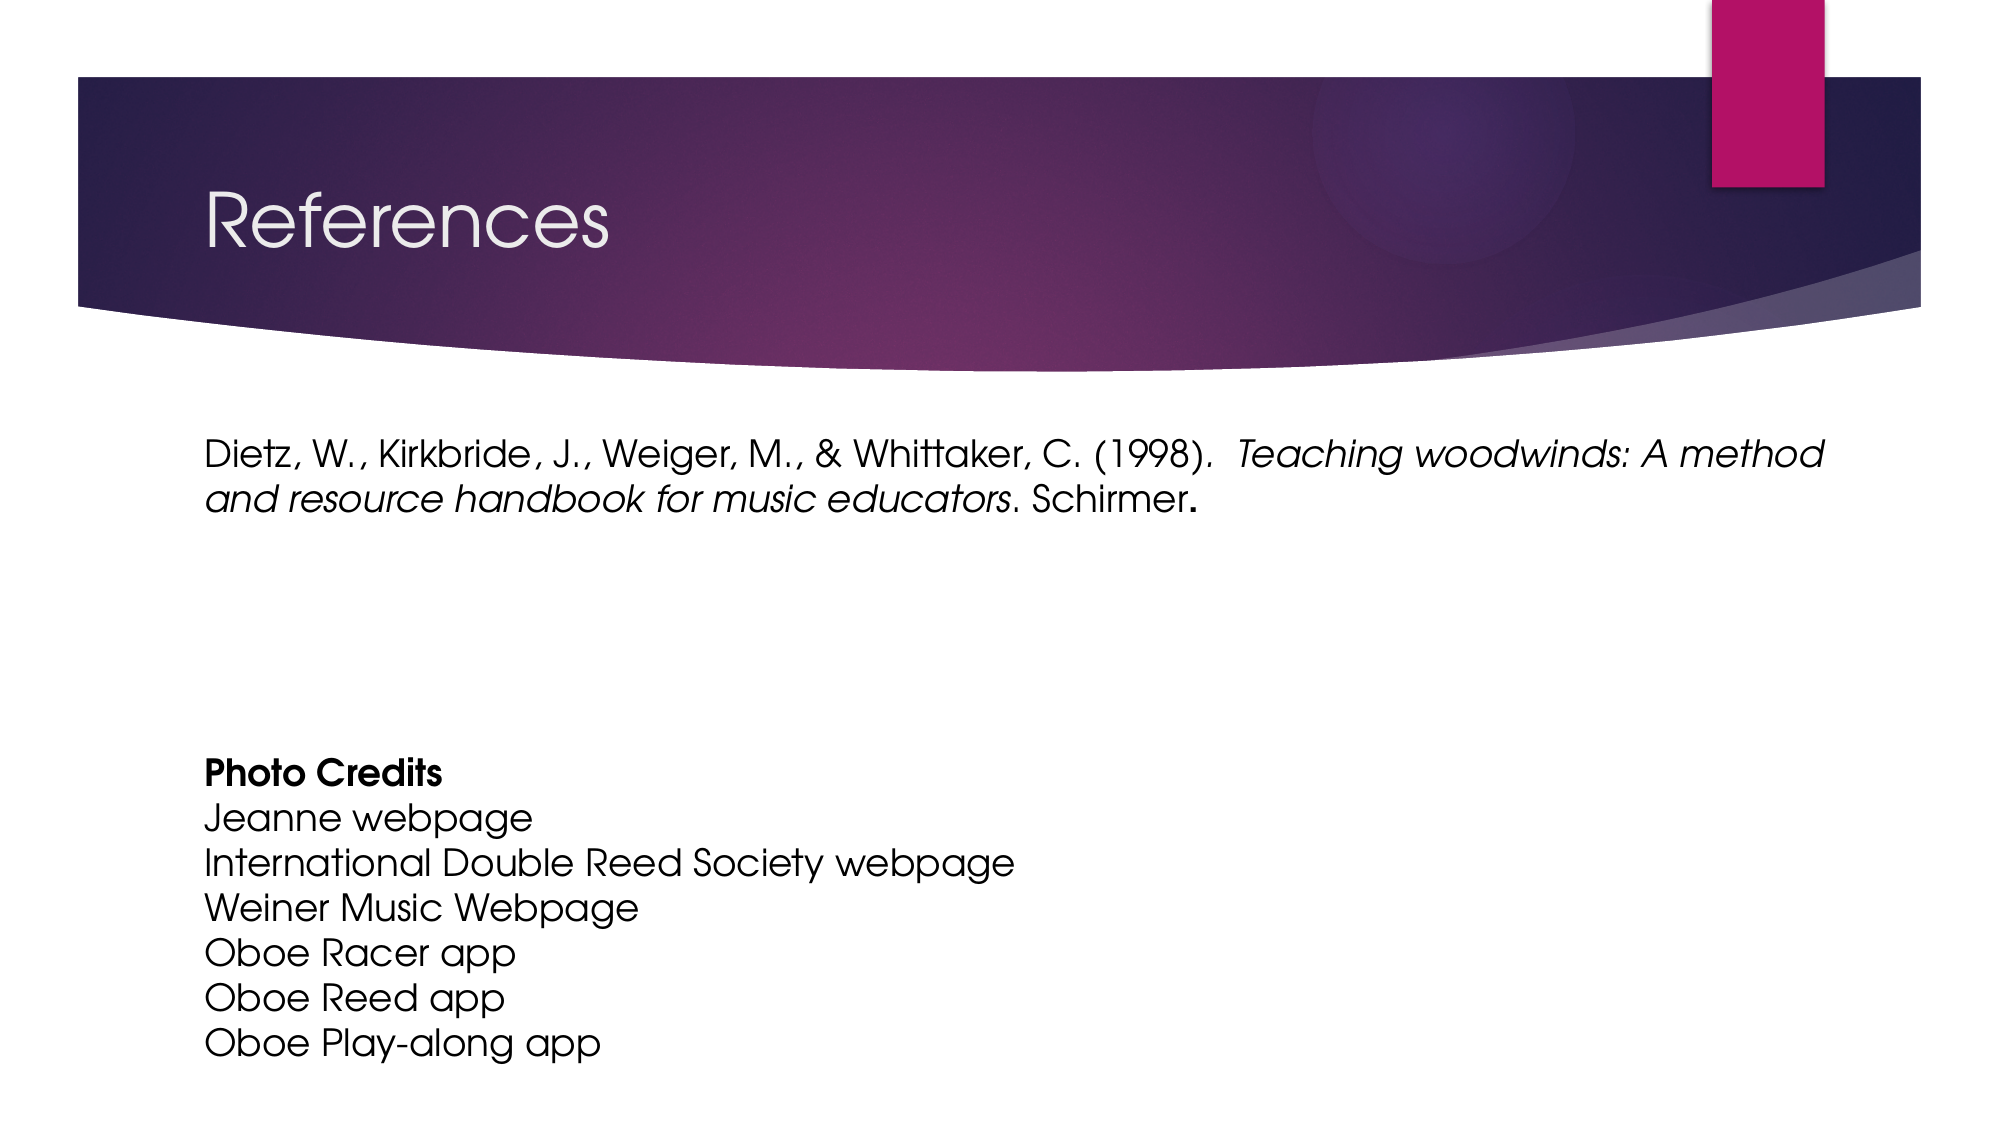

# References
Dietz, W., Kirkbride, J., Weiger, M., & Whittaker, C. (1998).  Teaching woodwinds: A method and resource handbook for music educators. Schirmer.
Photo Credits
Jeanne webpage
International Double Reed Society webpage
Weiner Music Webpage
Oboe Racer app
Oboe Reed app
Oboe Play-along app